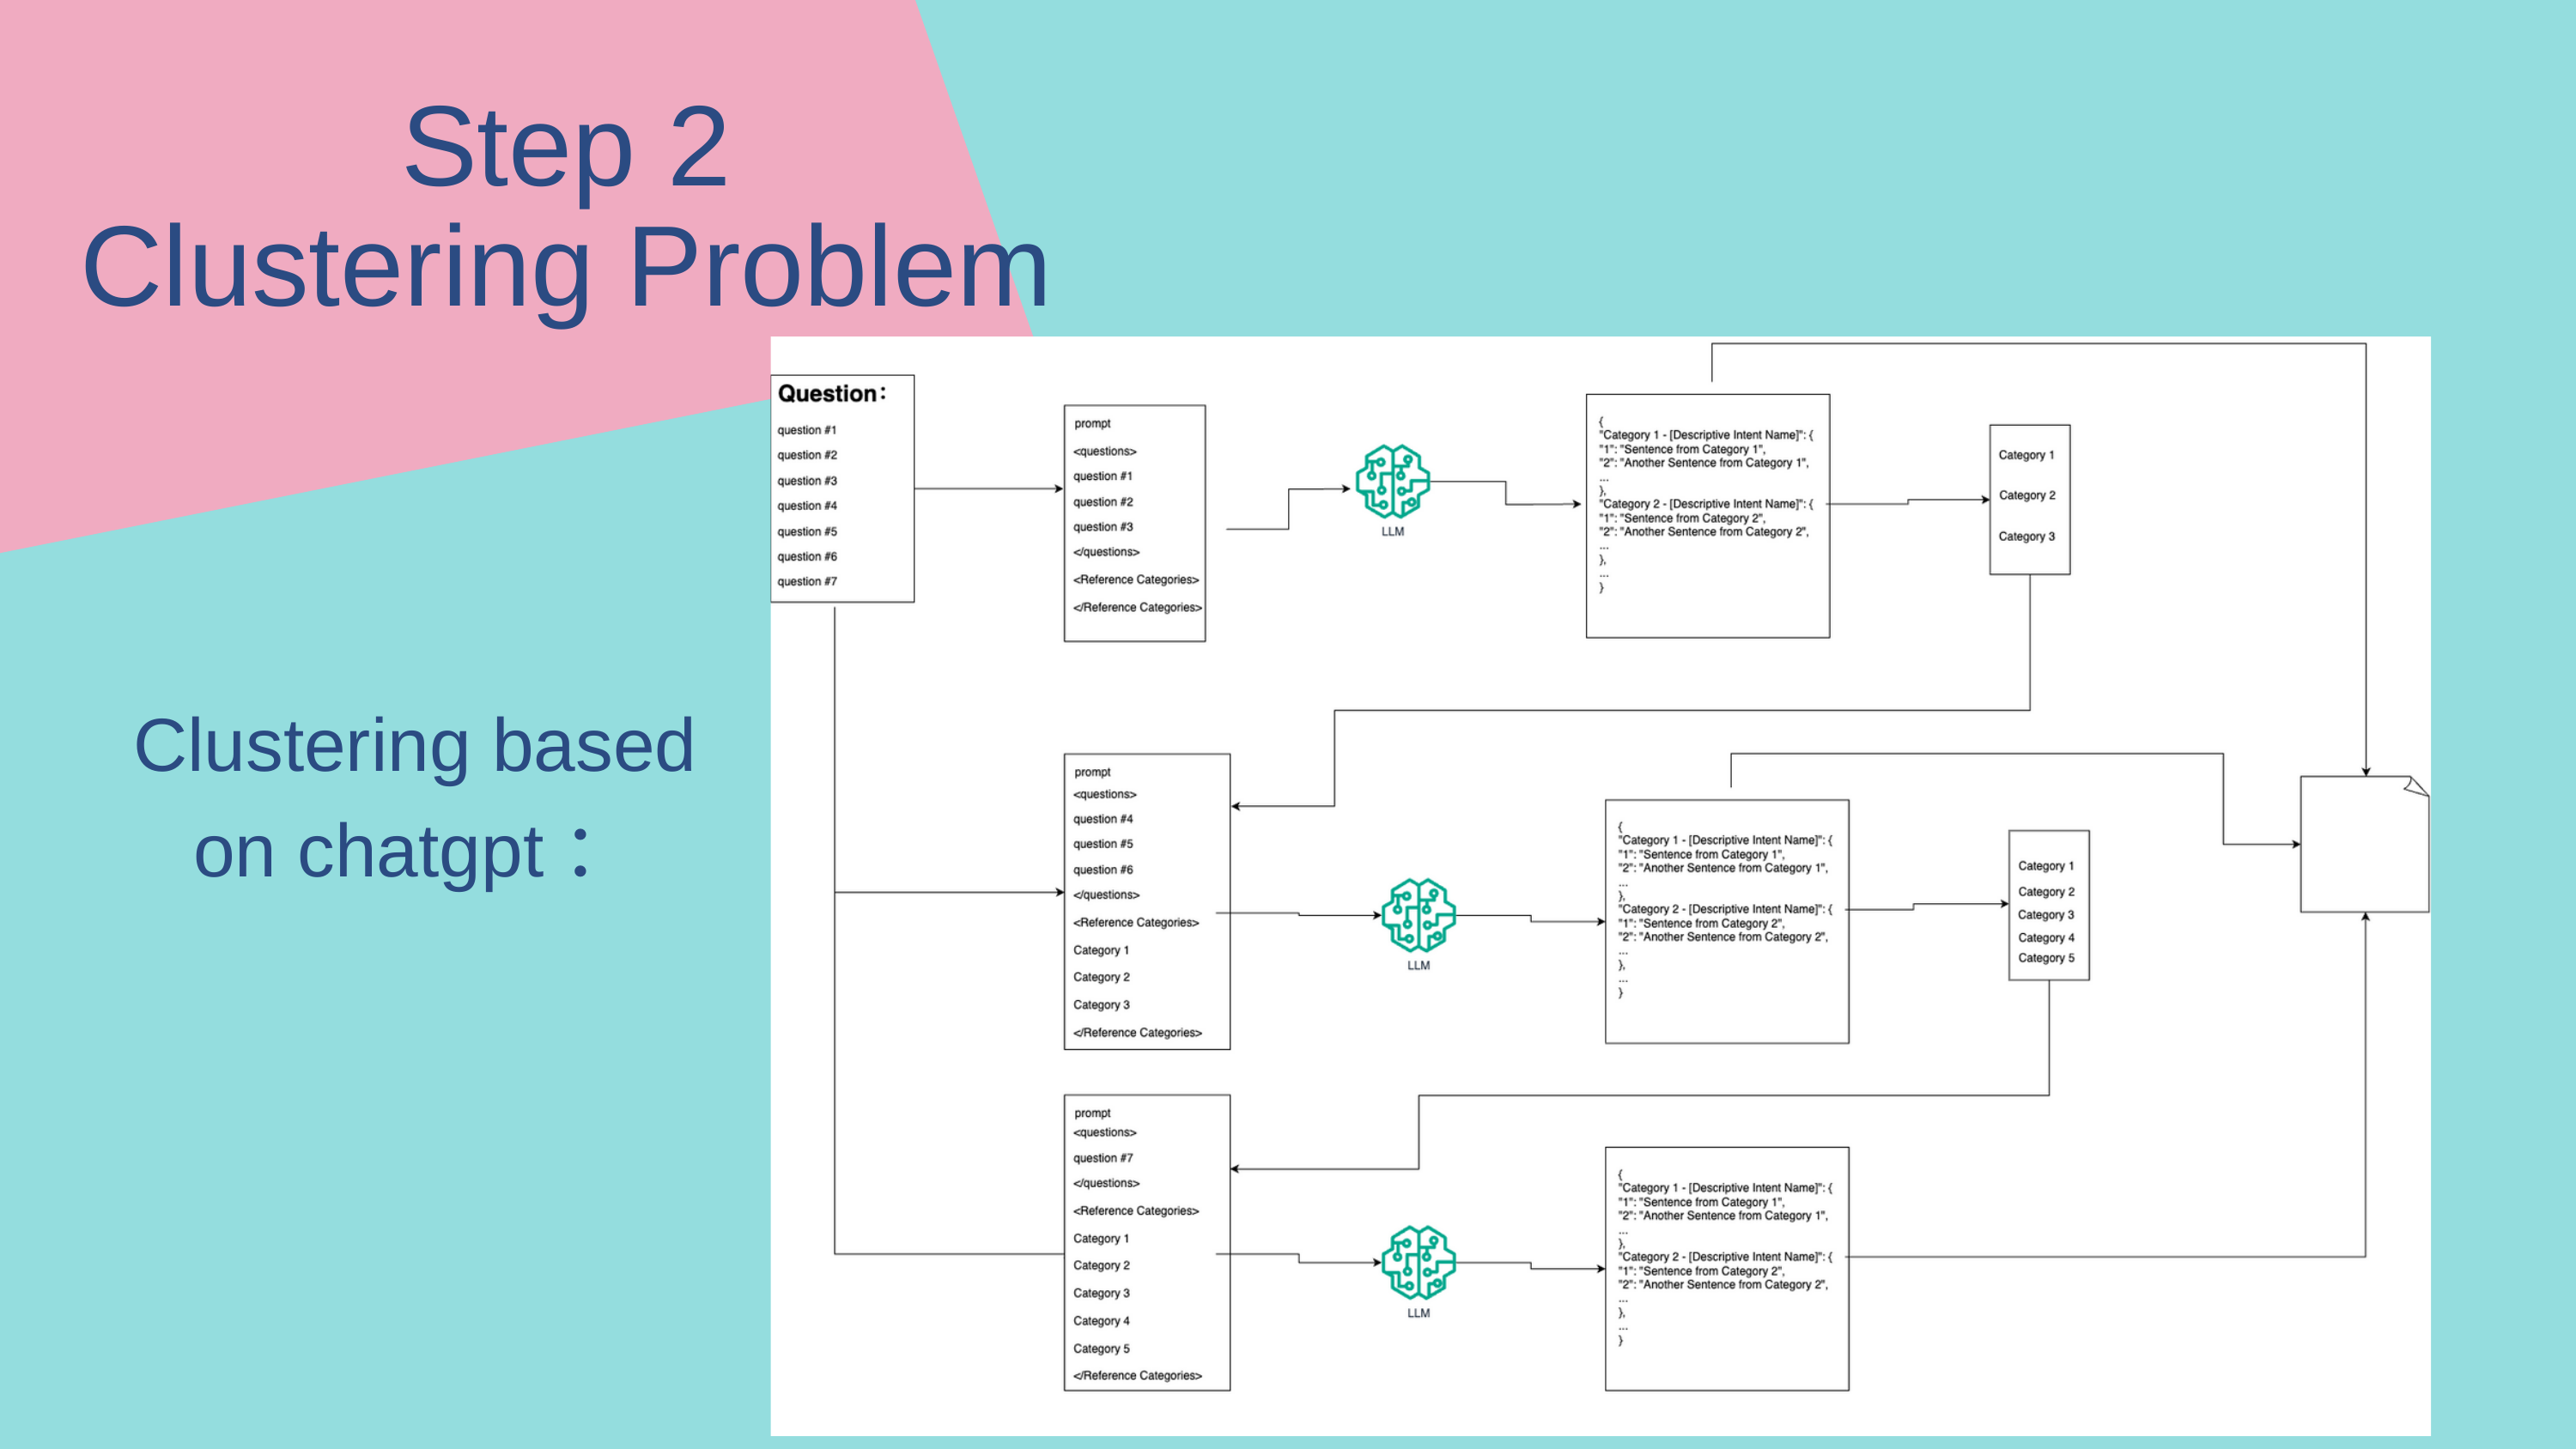

Step 2
Clustering Problem

Clustering based on chatgpt：